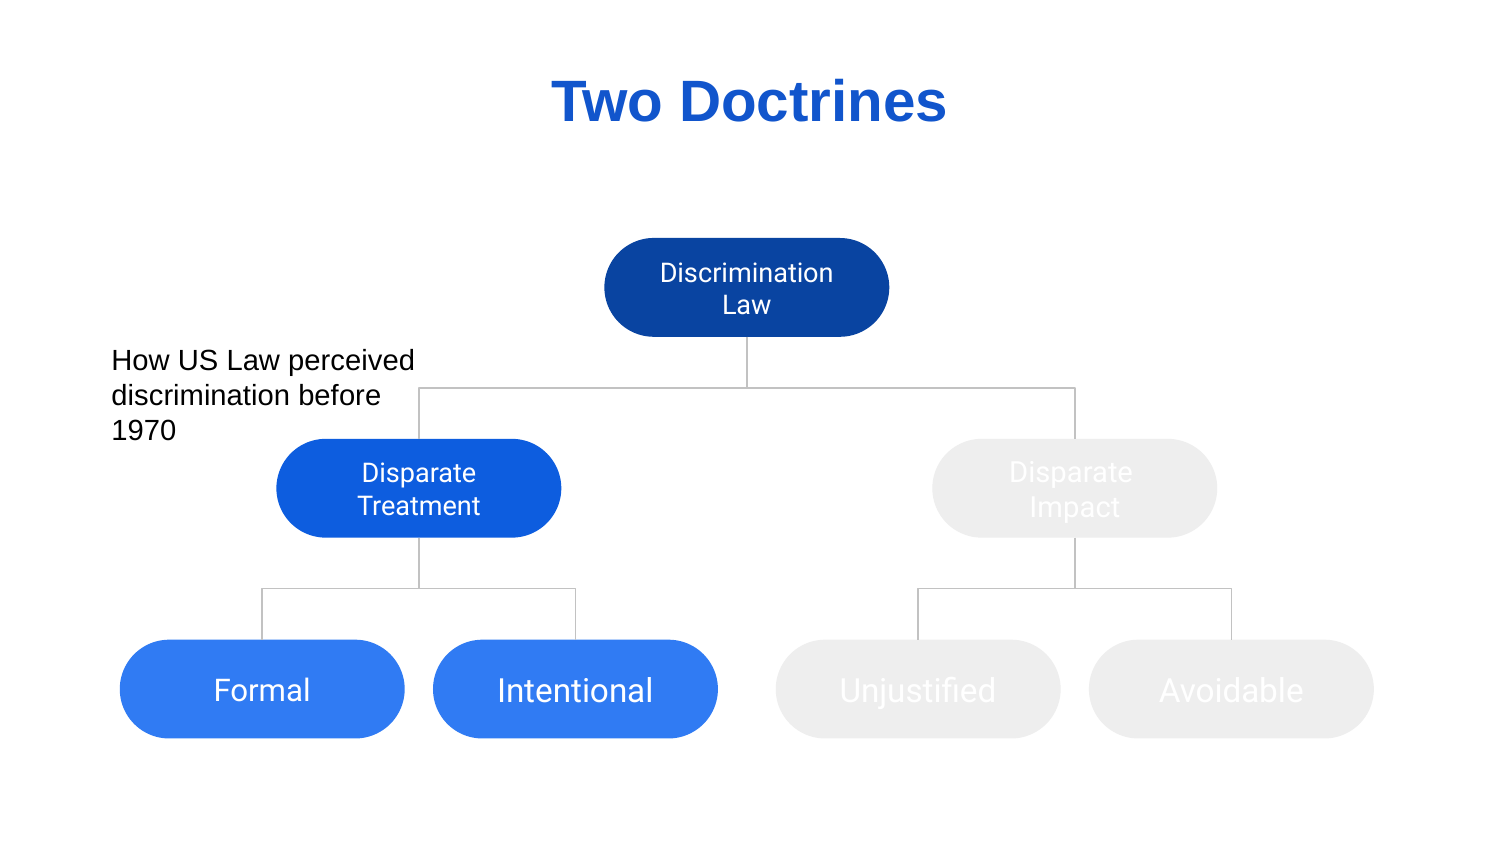

# Two Doctrines
Discrimination Law
How US Law perceived discrimination before 1970
Disparate Treatment
Disparate
Impact
Formal
Intentional
Unjustified
Avoidable